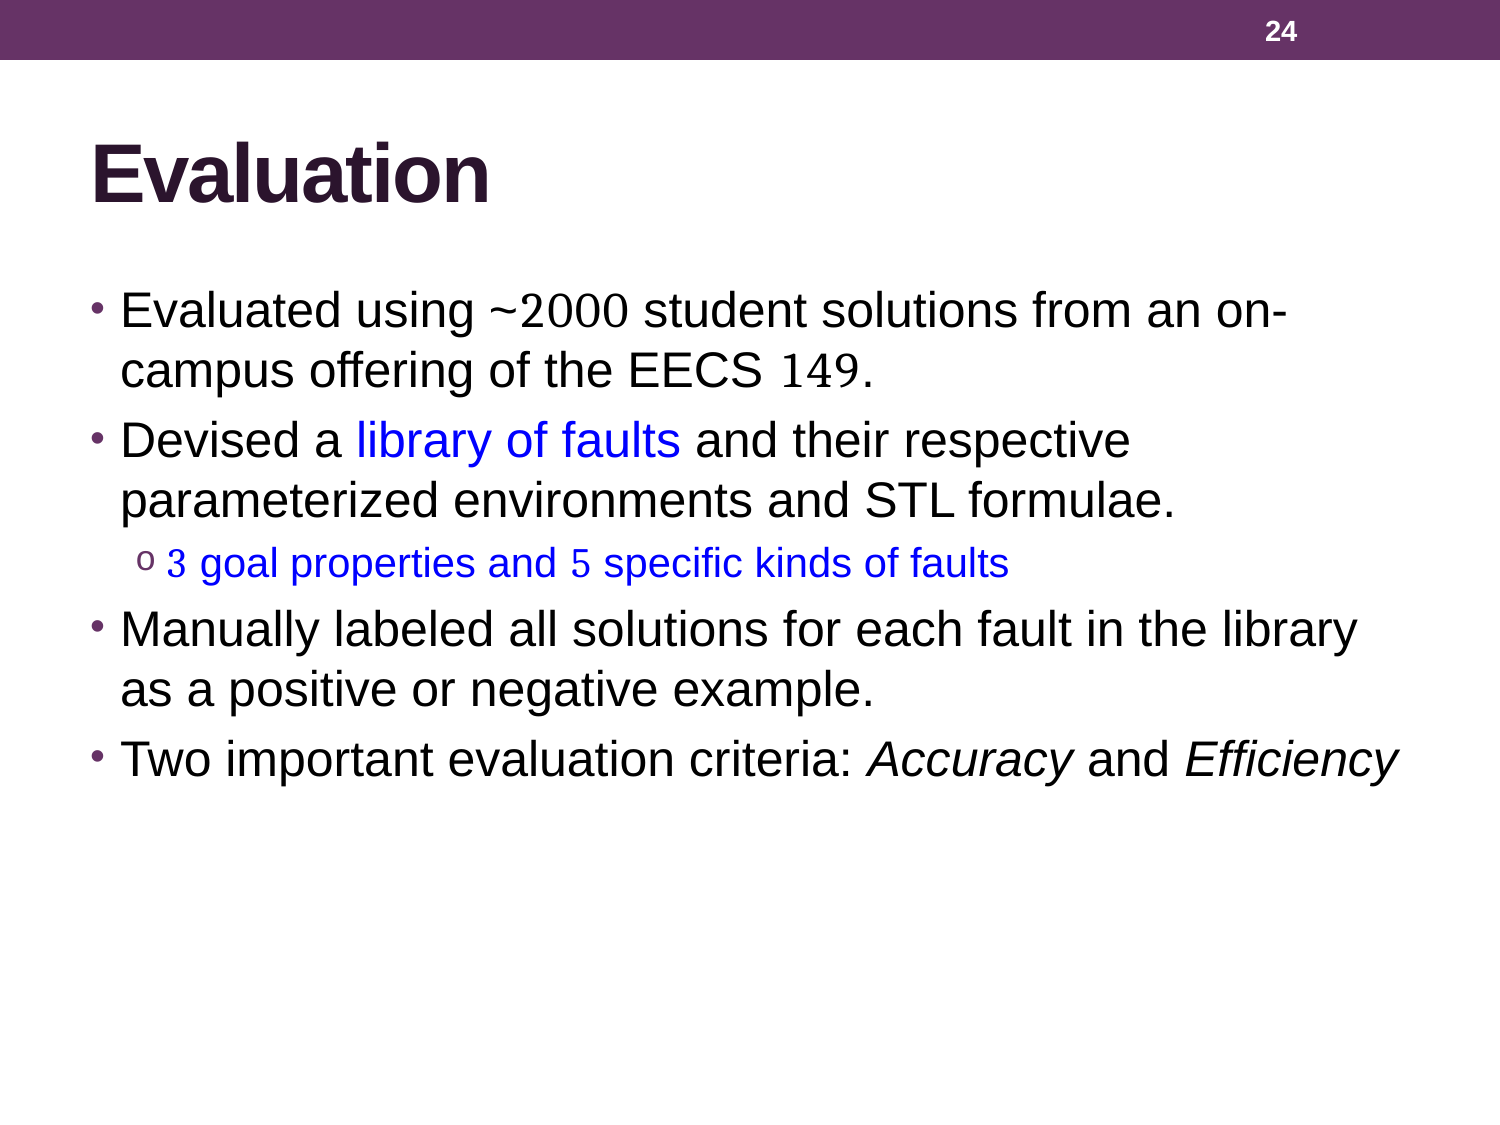

24
# Evaluation
Evaluated using ~2000 student solutions from an on-campus offering of the EECS 149.
Devised a library of faults and their respective parameterized environments and STL formulae.
3 goal properties and 5 specific kinds of faults
Manually labeled all solutions for each fault in the library as a positive or negative example.
Two important evaluation criteria: Accuracy and Efficiency